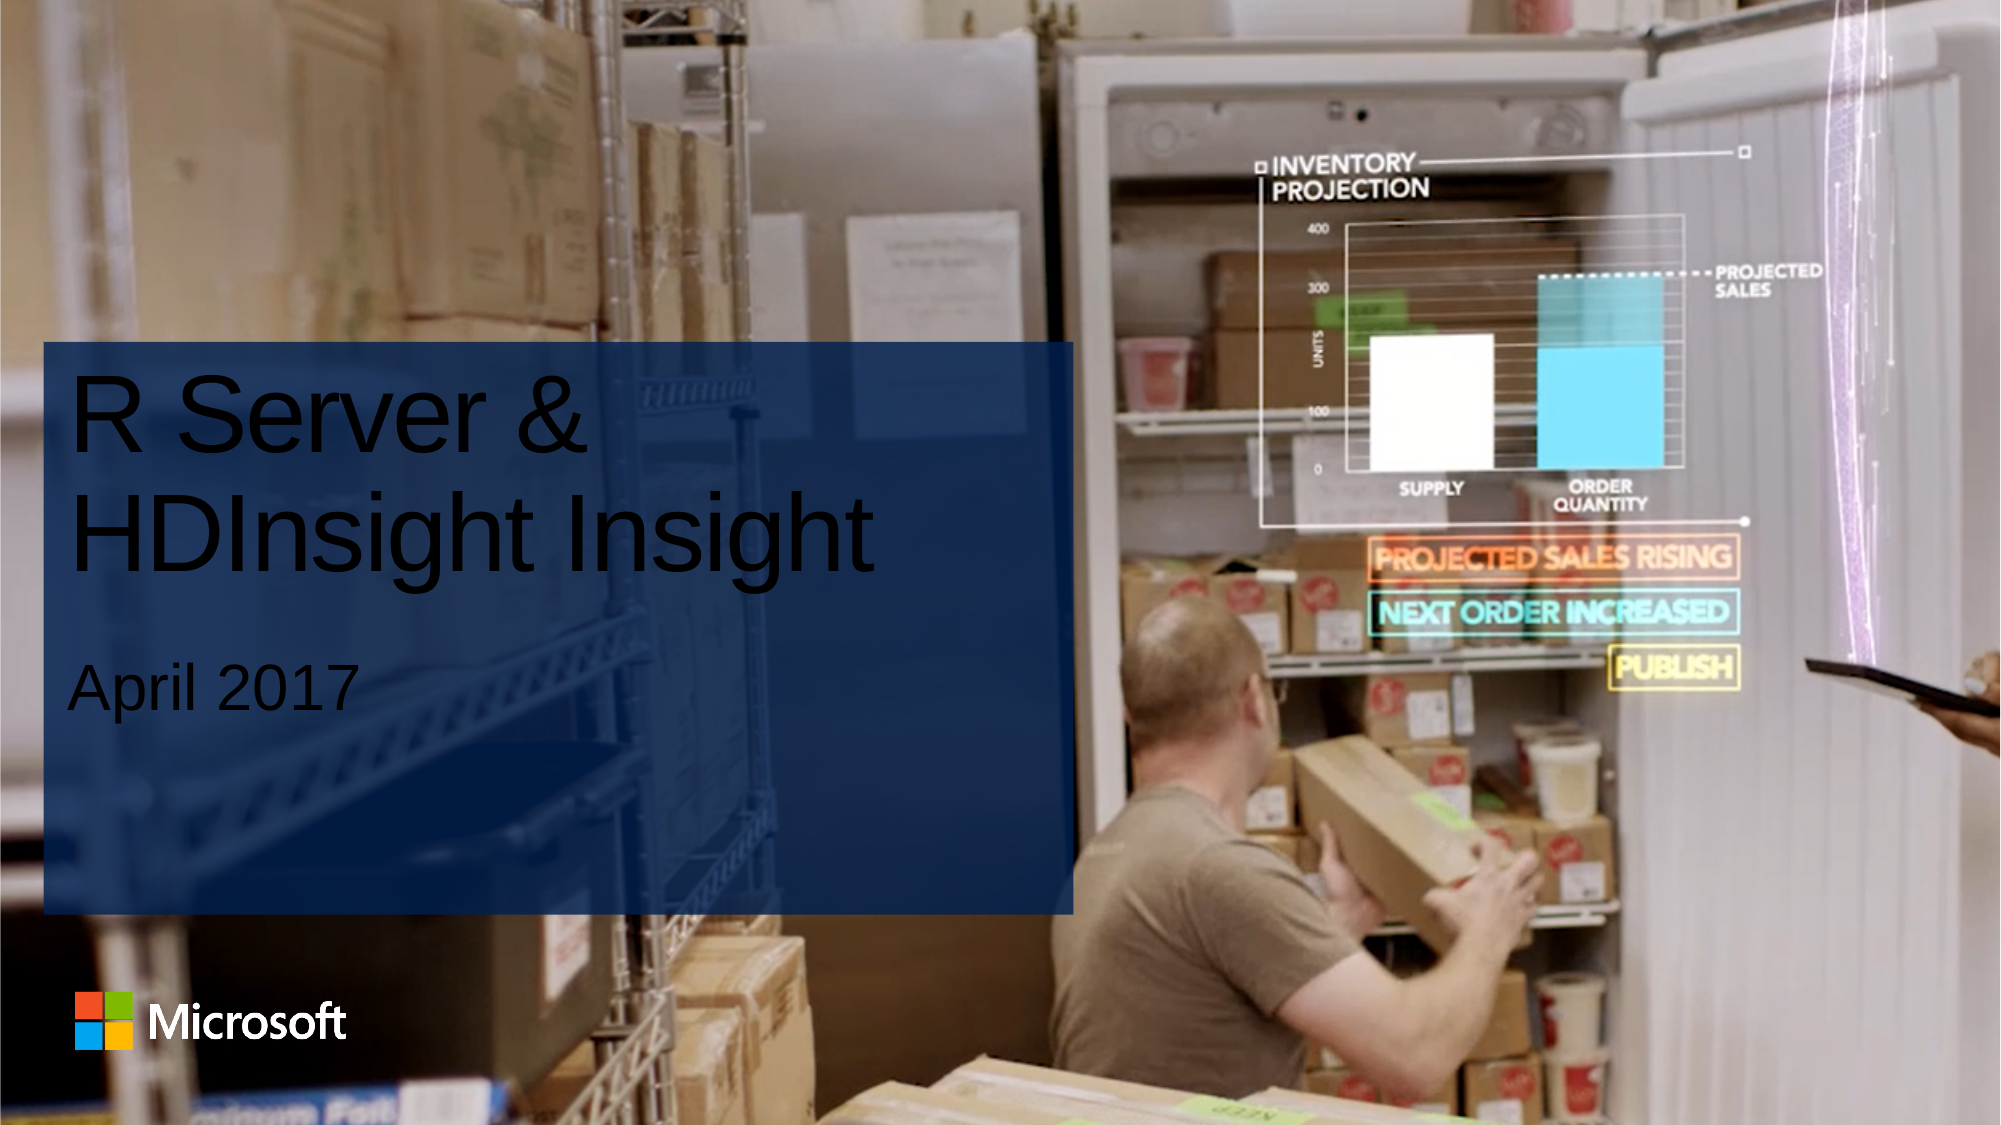

# R Server & HDInsight Insight
April 2017